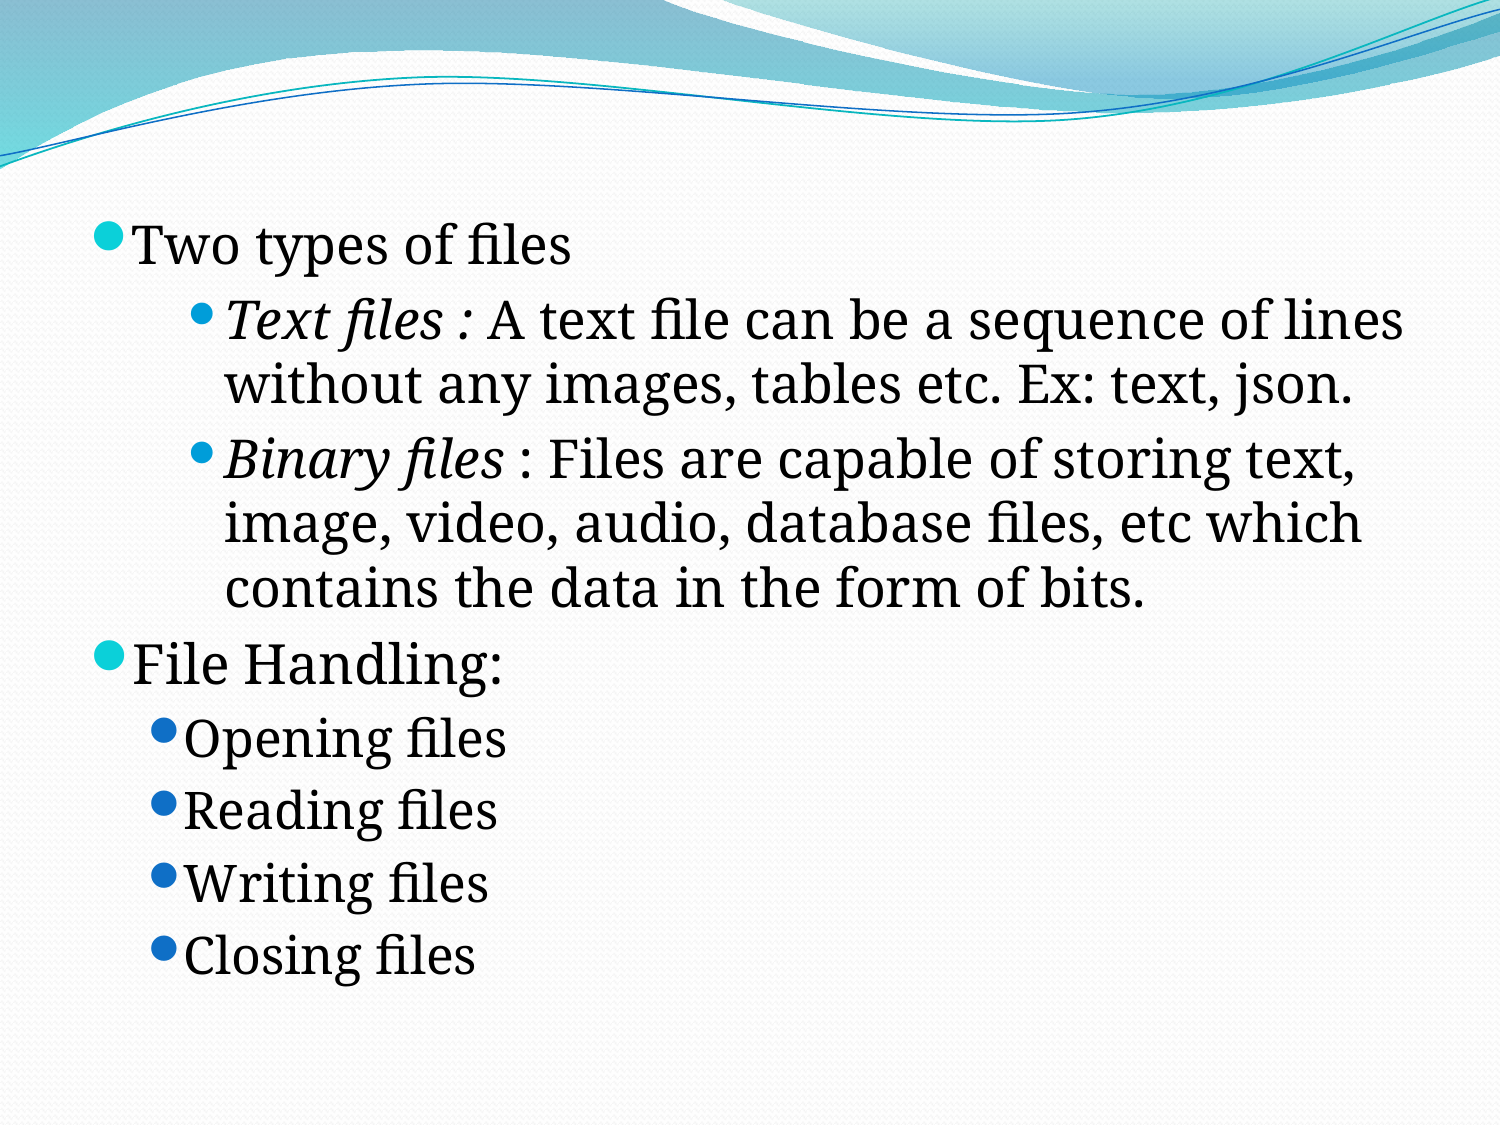

Two types of files
Text ﬁles : A text ﬁle can be a sequence of lines without any images, tables etc. Ex: text, json.
Binary ﬁles : Files are capable of storing text, image, video, audio, database ﬁles, etc which contains the data in the form of bits.
File Handling:
Opening ﬁles
Reading files
Writing files
Closing files